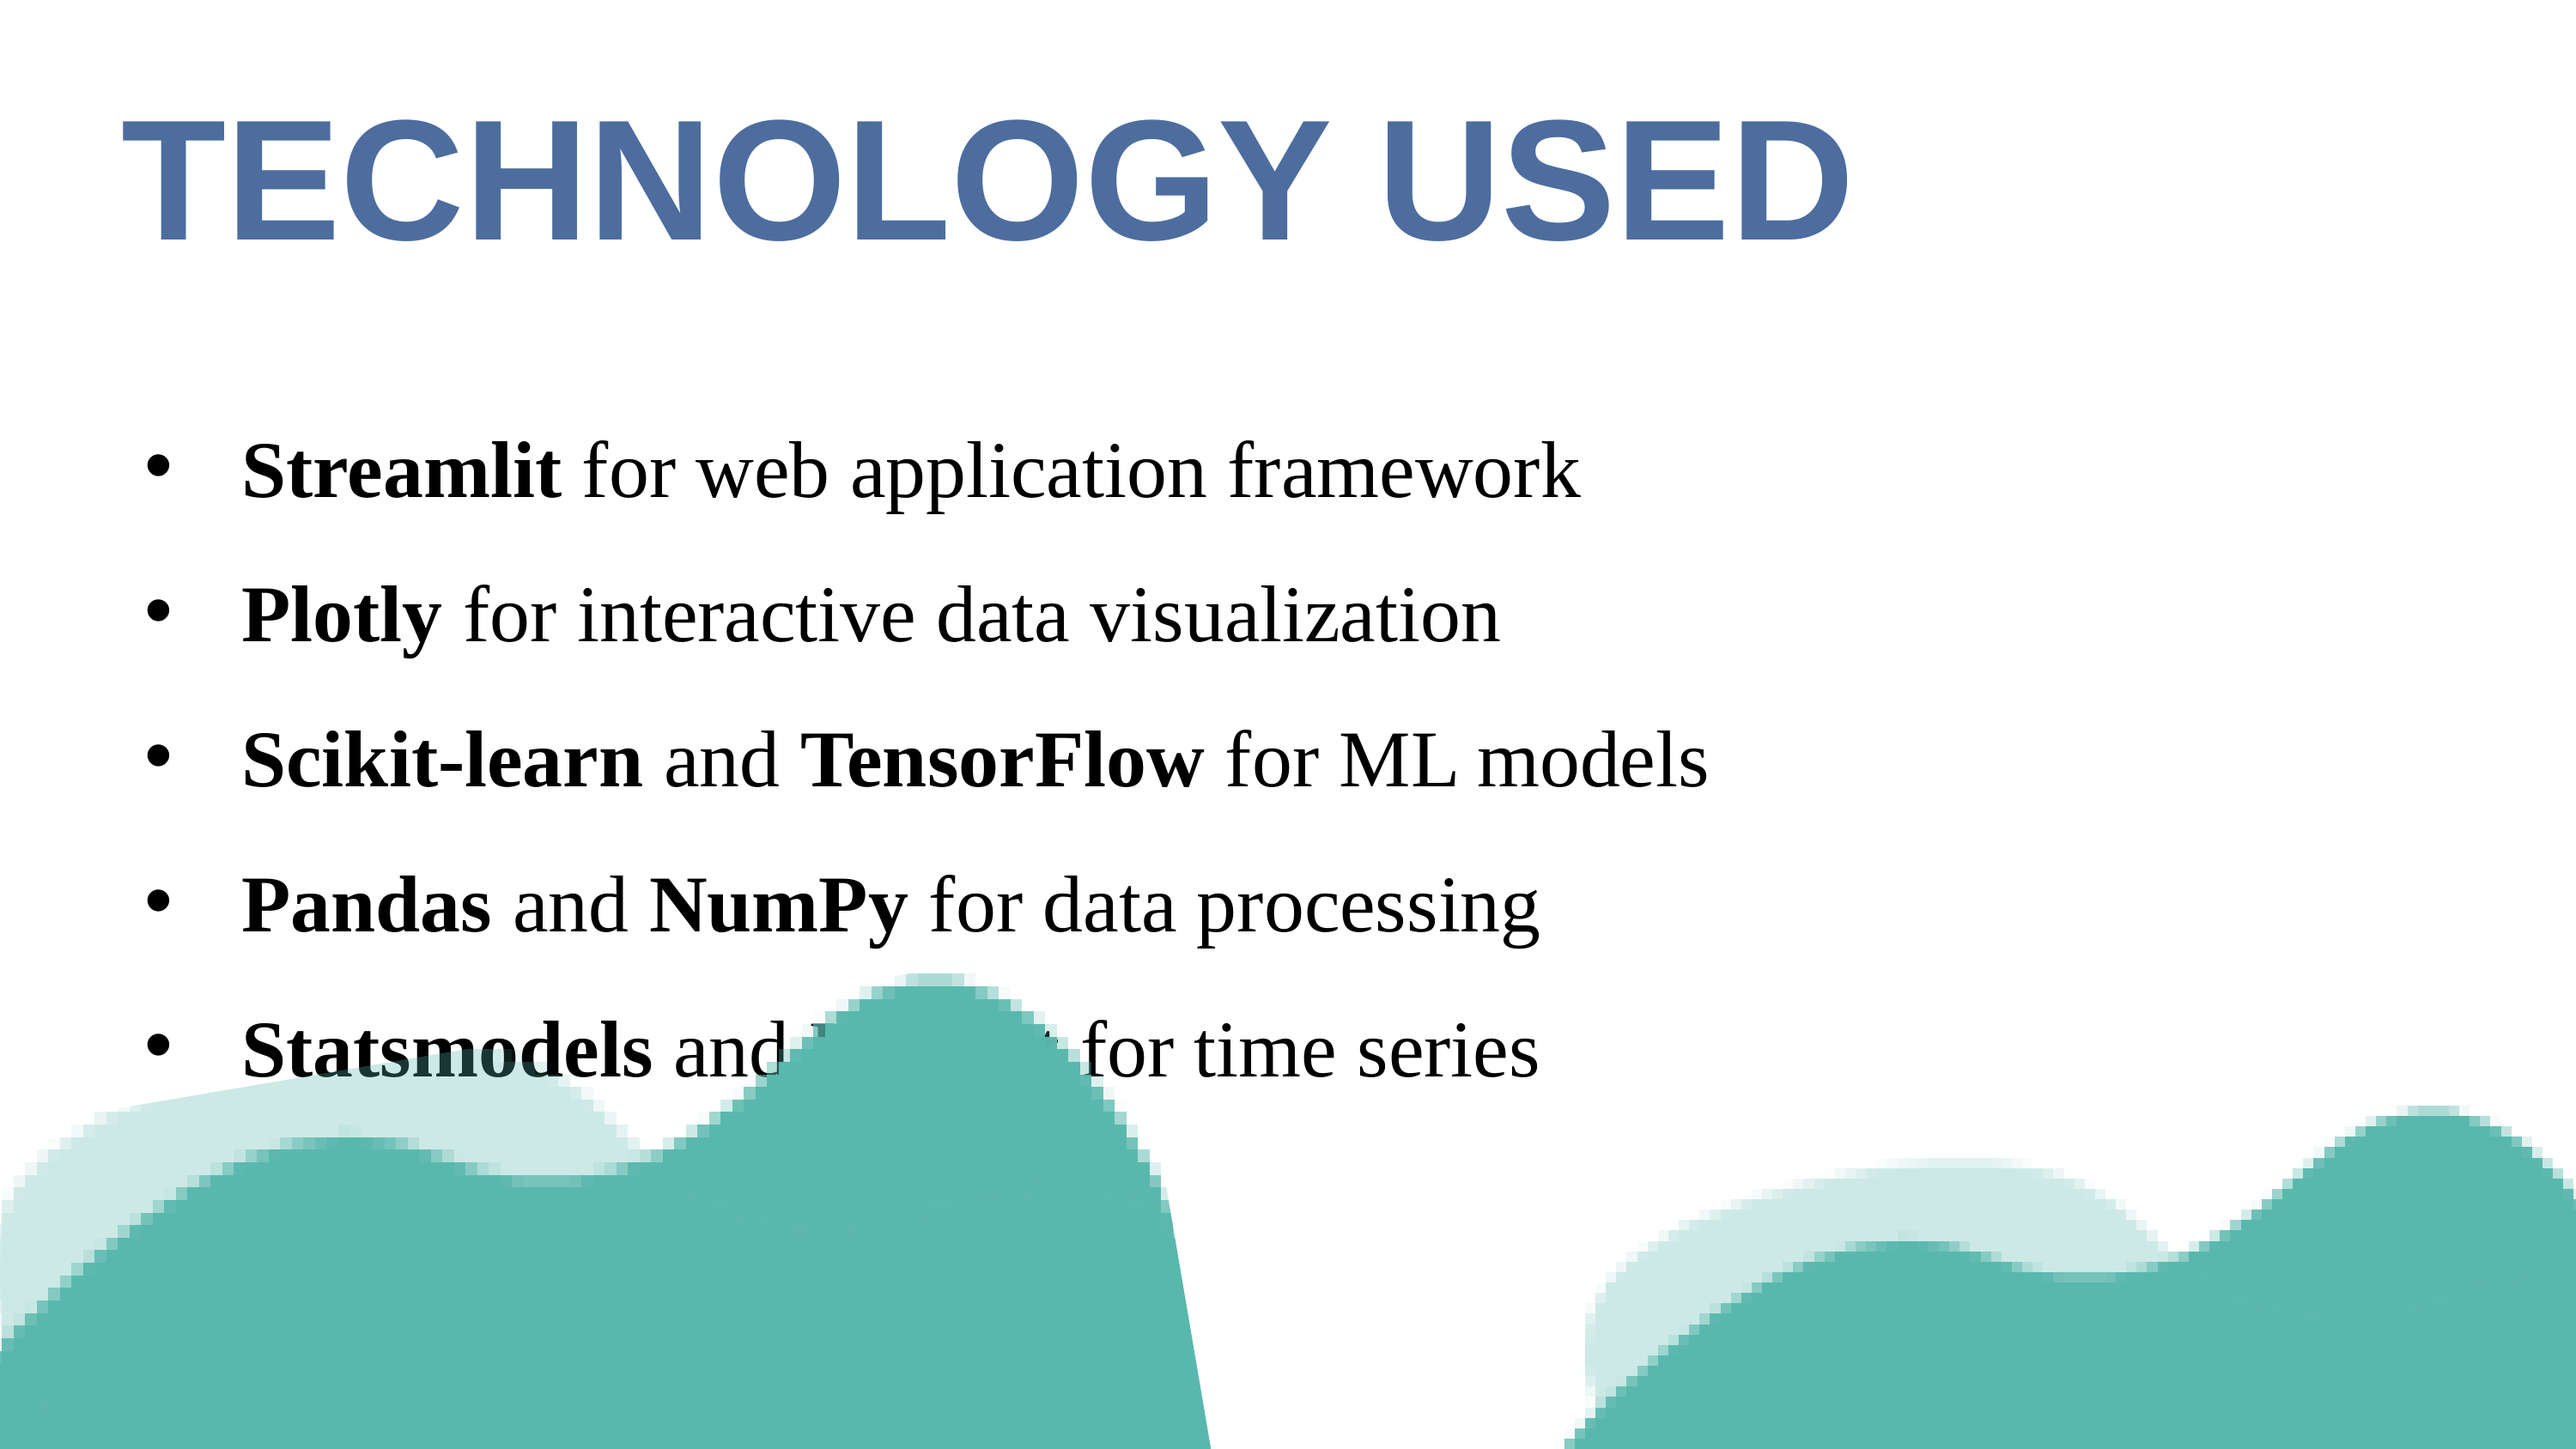

TECHNOLOGY USED
Streamlit for web application framework
Plotly for interactive data visualization
Scikit-learn and TensorFlow for ML models
Pandas and NumPy for data processing
Statsmodels and Prophet for time series